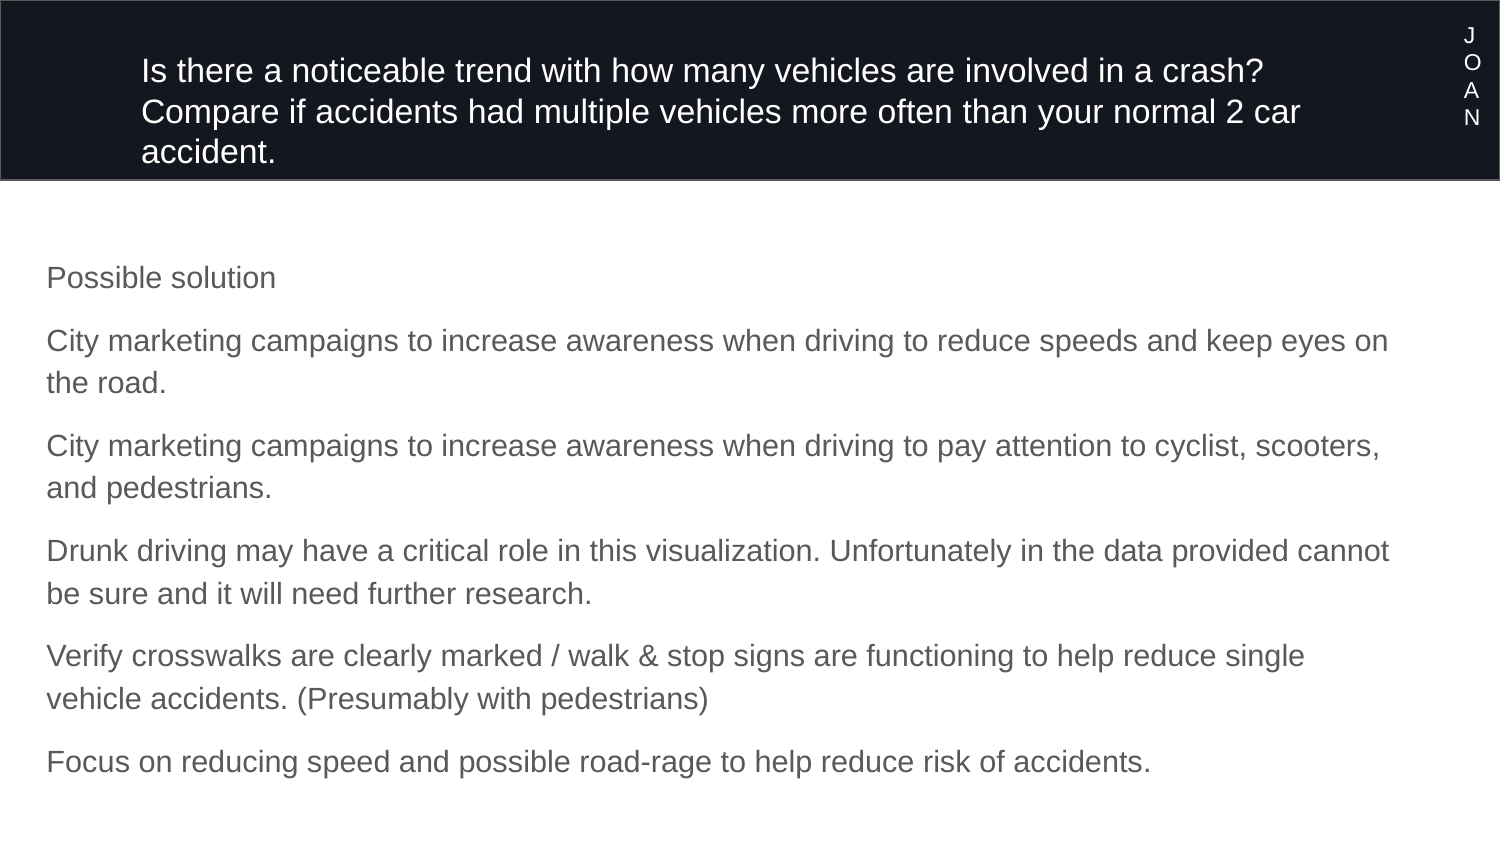

JOAN
# Is there a noticeable trend with how many vehicles are involved in a crash?
Compare if accidents had multiple vehicles more often than your normal 2 car accident.

Possible solution
City marketing campaigns to increase awareness when driving to reduce speeds and keep eyes on the road.
City marketing campaigns to increase awareness when driving to pay attention to cyclist, scooters, and pedestrians.
Drunk driving may have a critical role in this visualization. Unfortunately in the data provided cannot be sure and it will need further research.
Verify crosswalks are clearly marked / walk & stop signs are functioning to help reduce single vehicle accidents. (Presumably with pedestrians)
Focus on reducing speed and possible road-rage to help reduce risk of accidents.